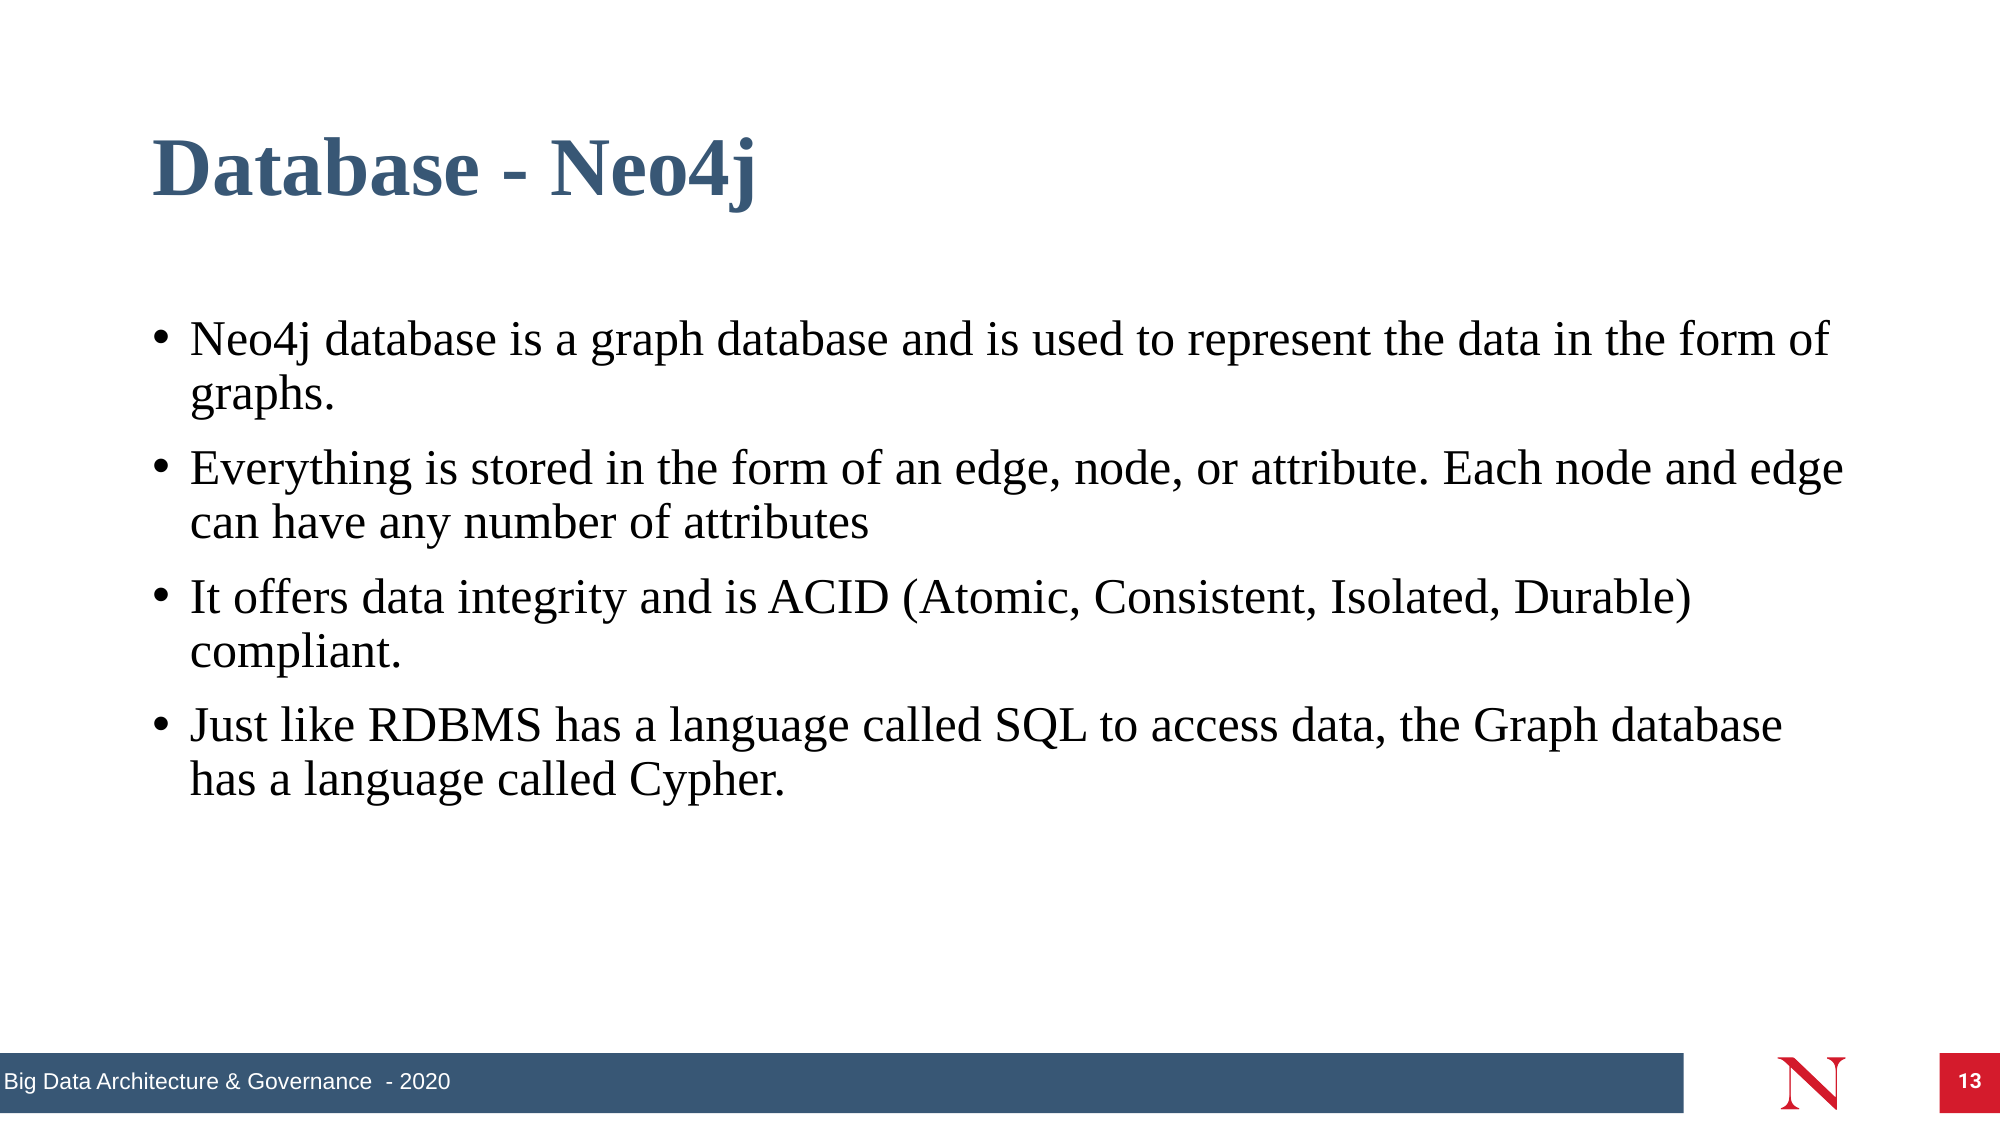

# Database - Neo4j
Neo4j database is a graph database and is used to represent the data in the form of graphs.
Everything is stored in the form of an edge, node, or attribute. Each node and edge can have any number of attributes
It offers data integrity and is ACID (Atomic, Consistent, Isolated, Durable) compliant.
Just like RDBMS has a language called SQL to access data, the Graph database has a language called Cypher.